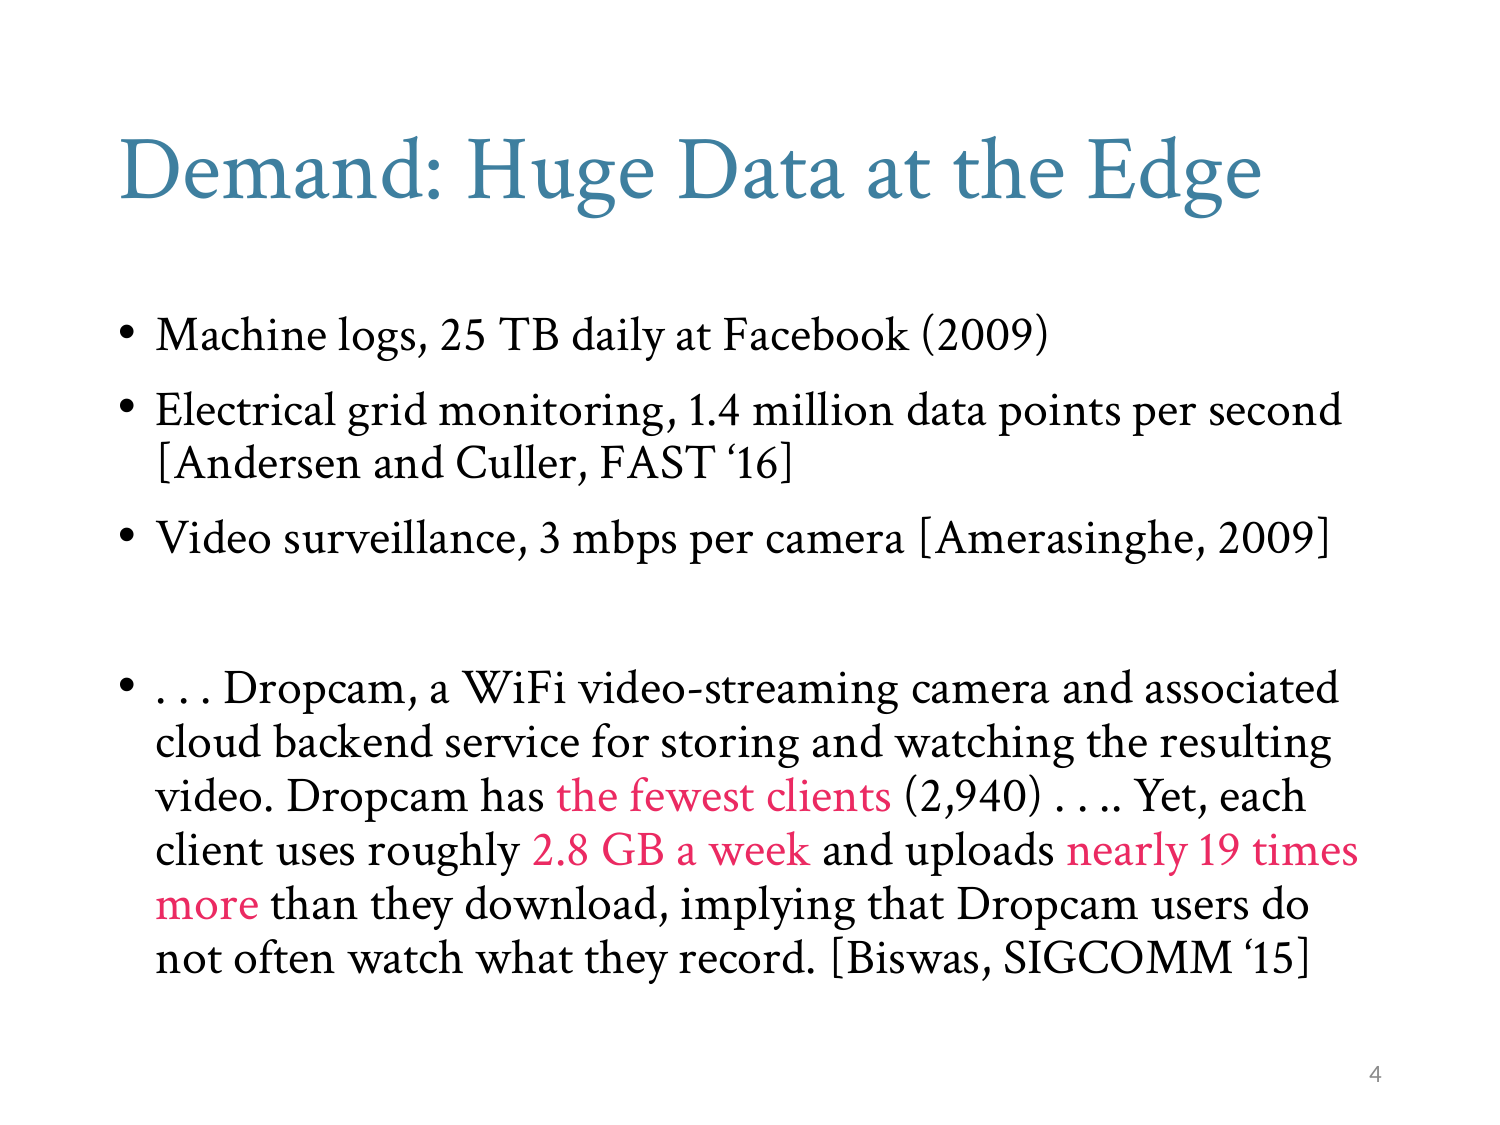

# Demand: Huge Data at the Edge
Machine logs, 25 TB daily at Facebook (2009)
Electrical grid monitoring, 1.4 million data points per second [Andersen and Culler, FAST ‘16]
Video surveillance, 3 mbps per camera [Amerasinghe, 2009]

. . . Dropcam, a WiFi video-streaming camera and associated cloud backend service for storing and watching the resulting video. Dropcam has the fewest clients (2,940) . . .. Yet, each client uses roughly 2.8 GB a week and uploads nearly 19 times more than they download, implying that Dropcam users do not often watch what they record. [Biswas, SIGCOMM ‘15]

4